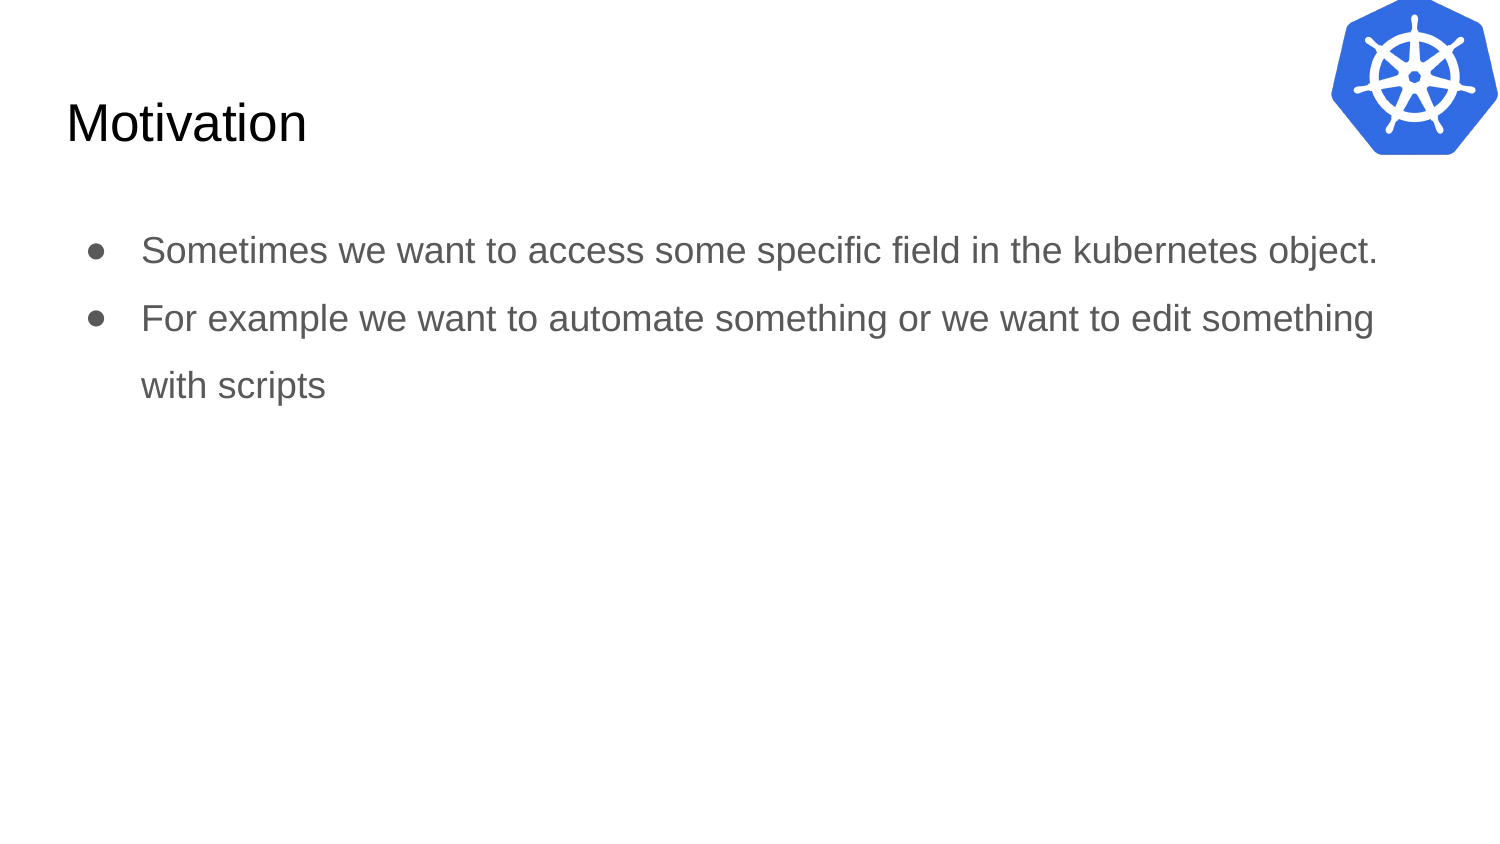

# Motivation
Sometimes we want to access some specific field in the kubernetes object.
For example we want to automate something or we want to edit something with scripts